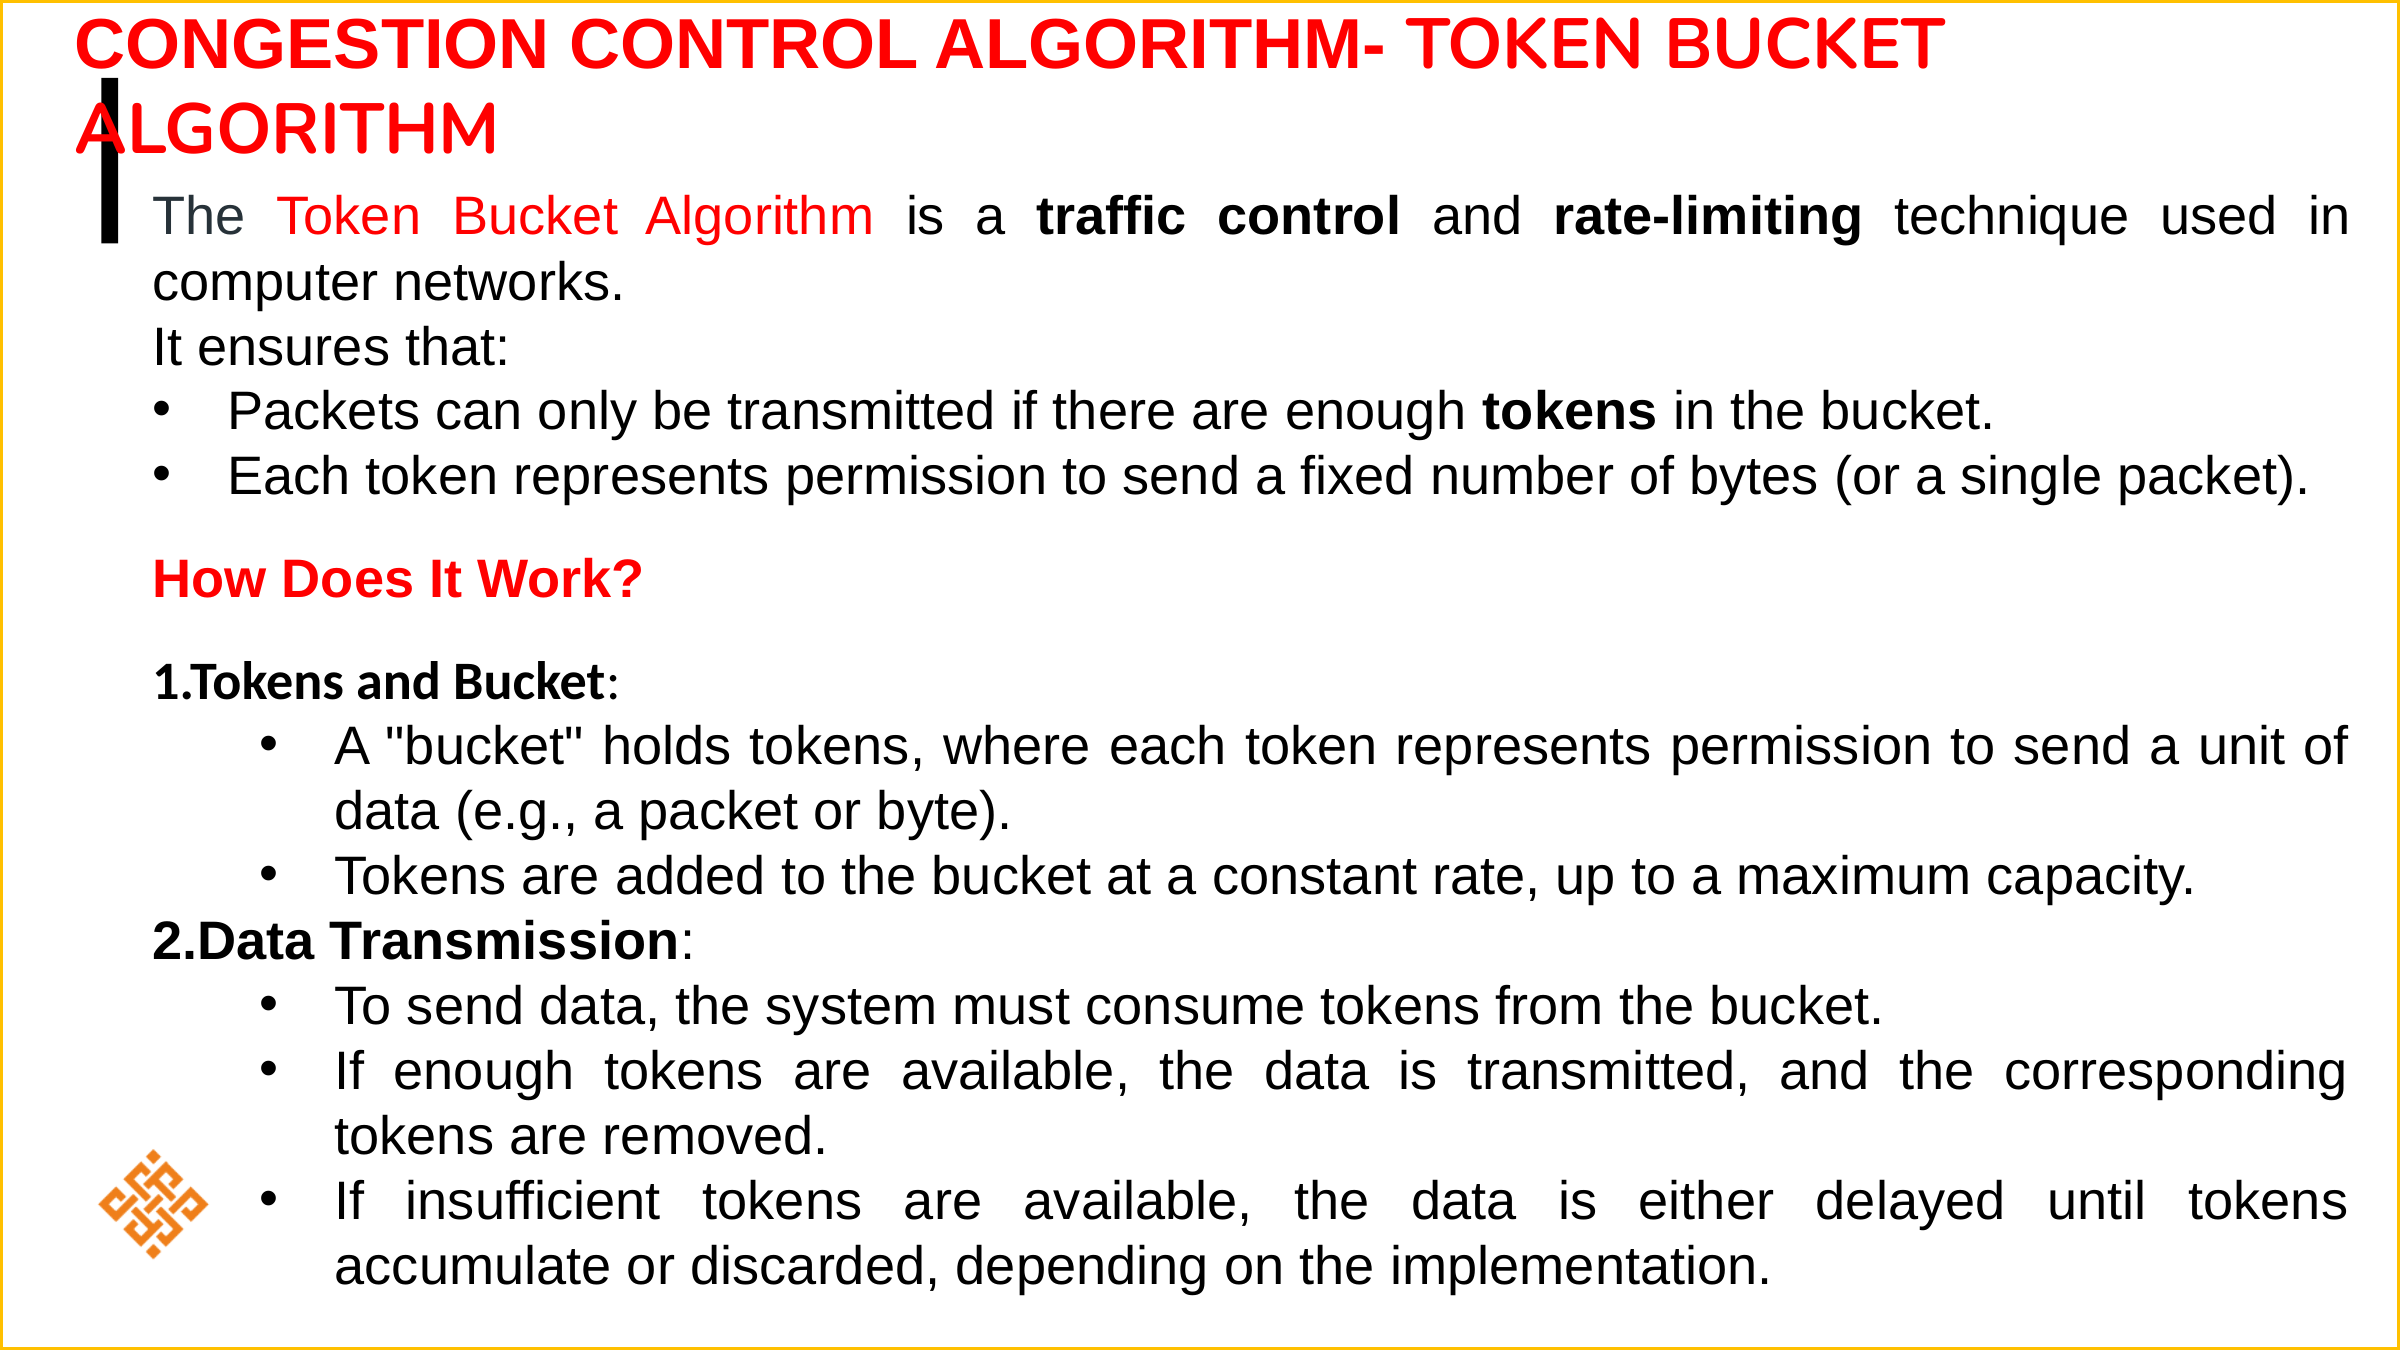

# Congestion Control algorithm- Token Bucket Algorithm
The Token Bucket Algorithm is a traffic control and rate-limiting technique used in computer networks.
It ensures that:
Packets can only be transmitted if there are enough tokens in the bucket.
Each token represents permission to send a fixed number of bytes (or a single packet).
How Does It Work?
1.Tokens and Bucket:
A "bucket" holds tokens, where each token represents permission to send a unit of data (e.g., a packet or byte).
Tokens are added to the bucket at a constant rate, up to a maximum capacity.
2.Data Transmission:
To send data, the system must consume tokens from the bucket.
If enough tokens are available, the data is transmitted, and the corresponding tokens are removed.
If insufficient tokens are available, the data is either delayed until tokens accumulate or discarded, depending on the implementation.